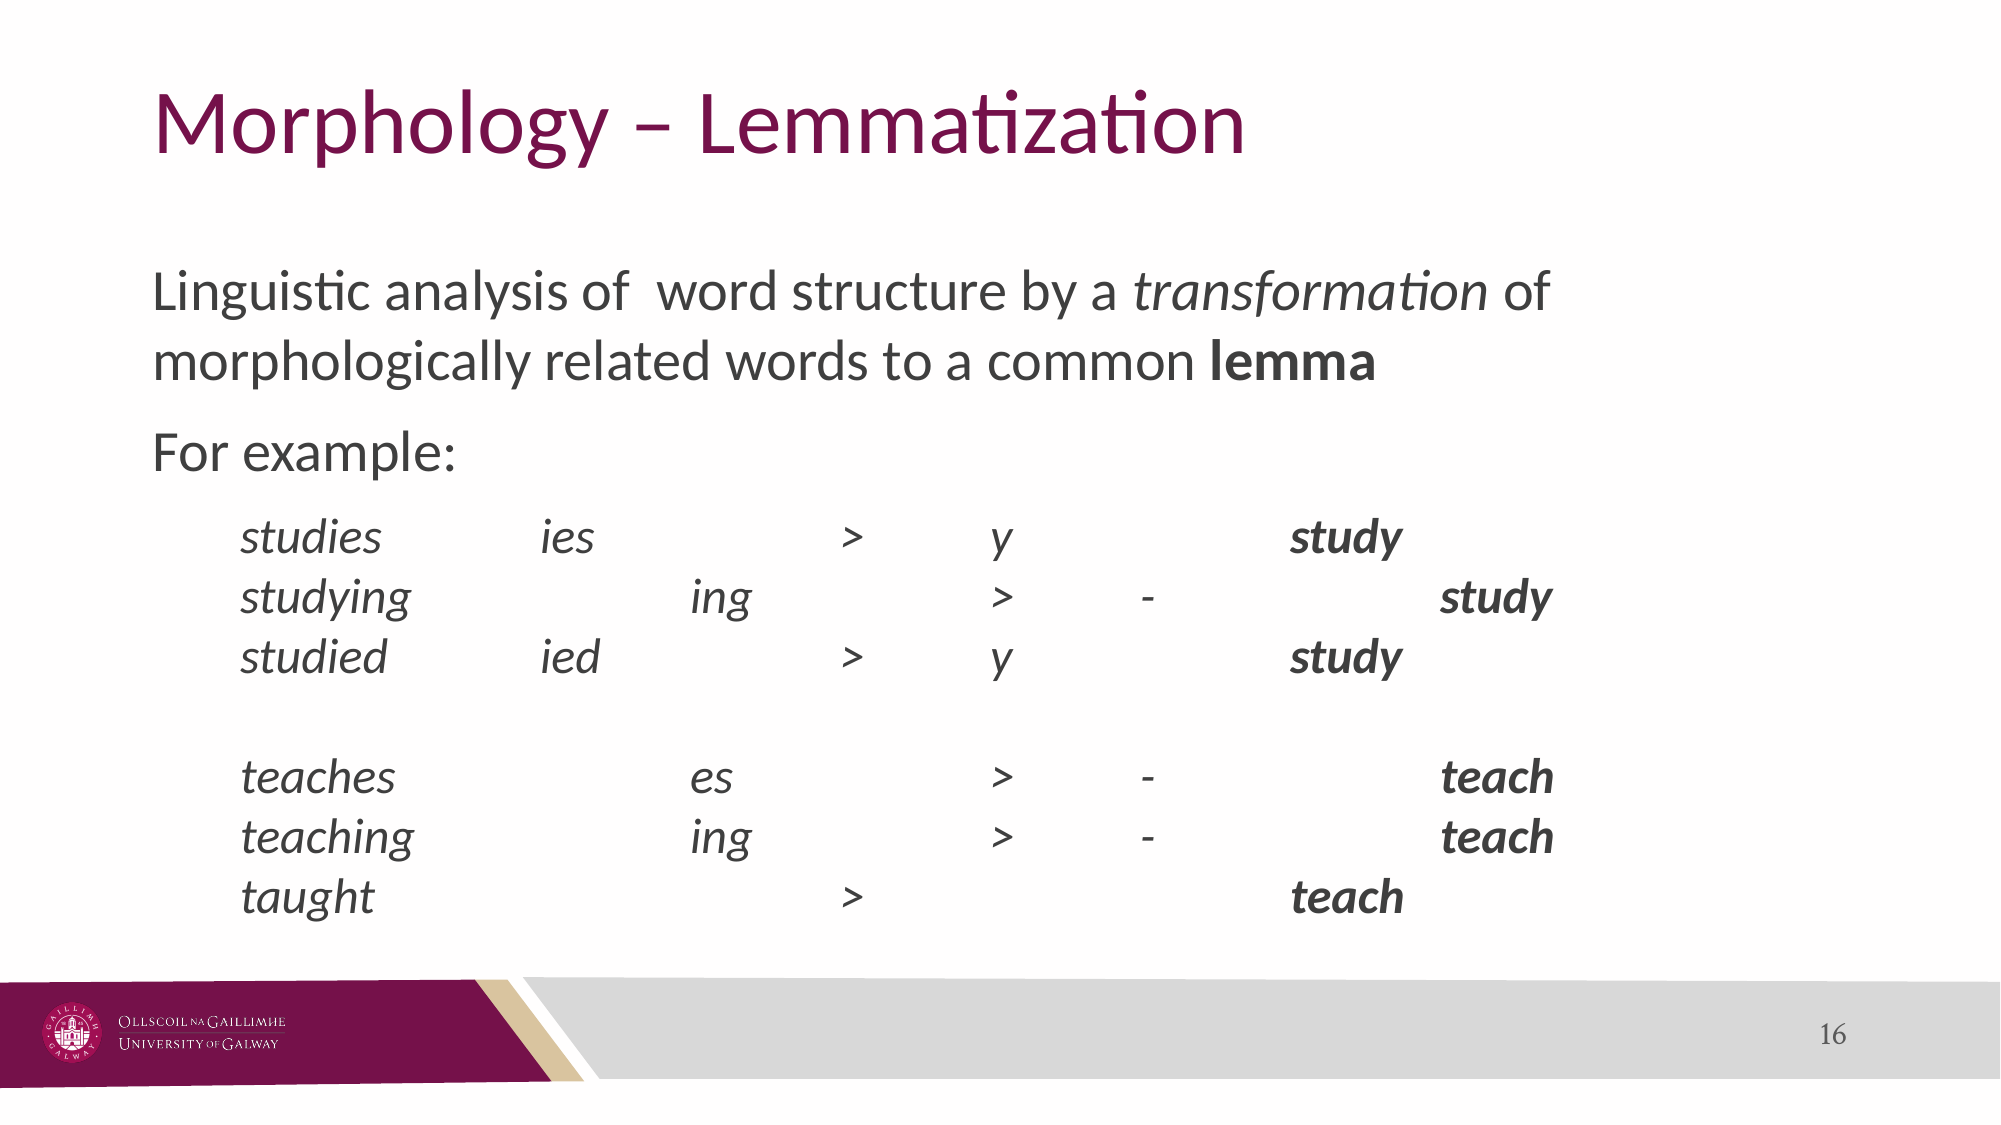

# Morphology – Lemmatization
Linguistic analysis of  word structure by a transformation of morphologically related words to a common lemma
For example:
studies		ies		>	y		study
studying		ing		>	-		study
studied		ied 		> 	y		study

teaches		es		>	-		teach
teaching		ing		>	-		teach
taught				>			teach

16